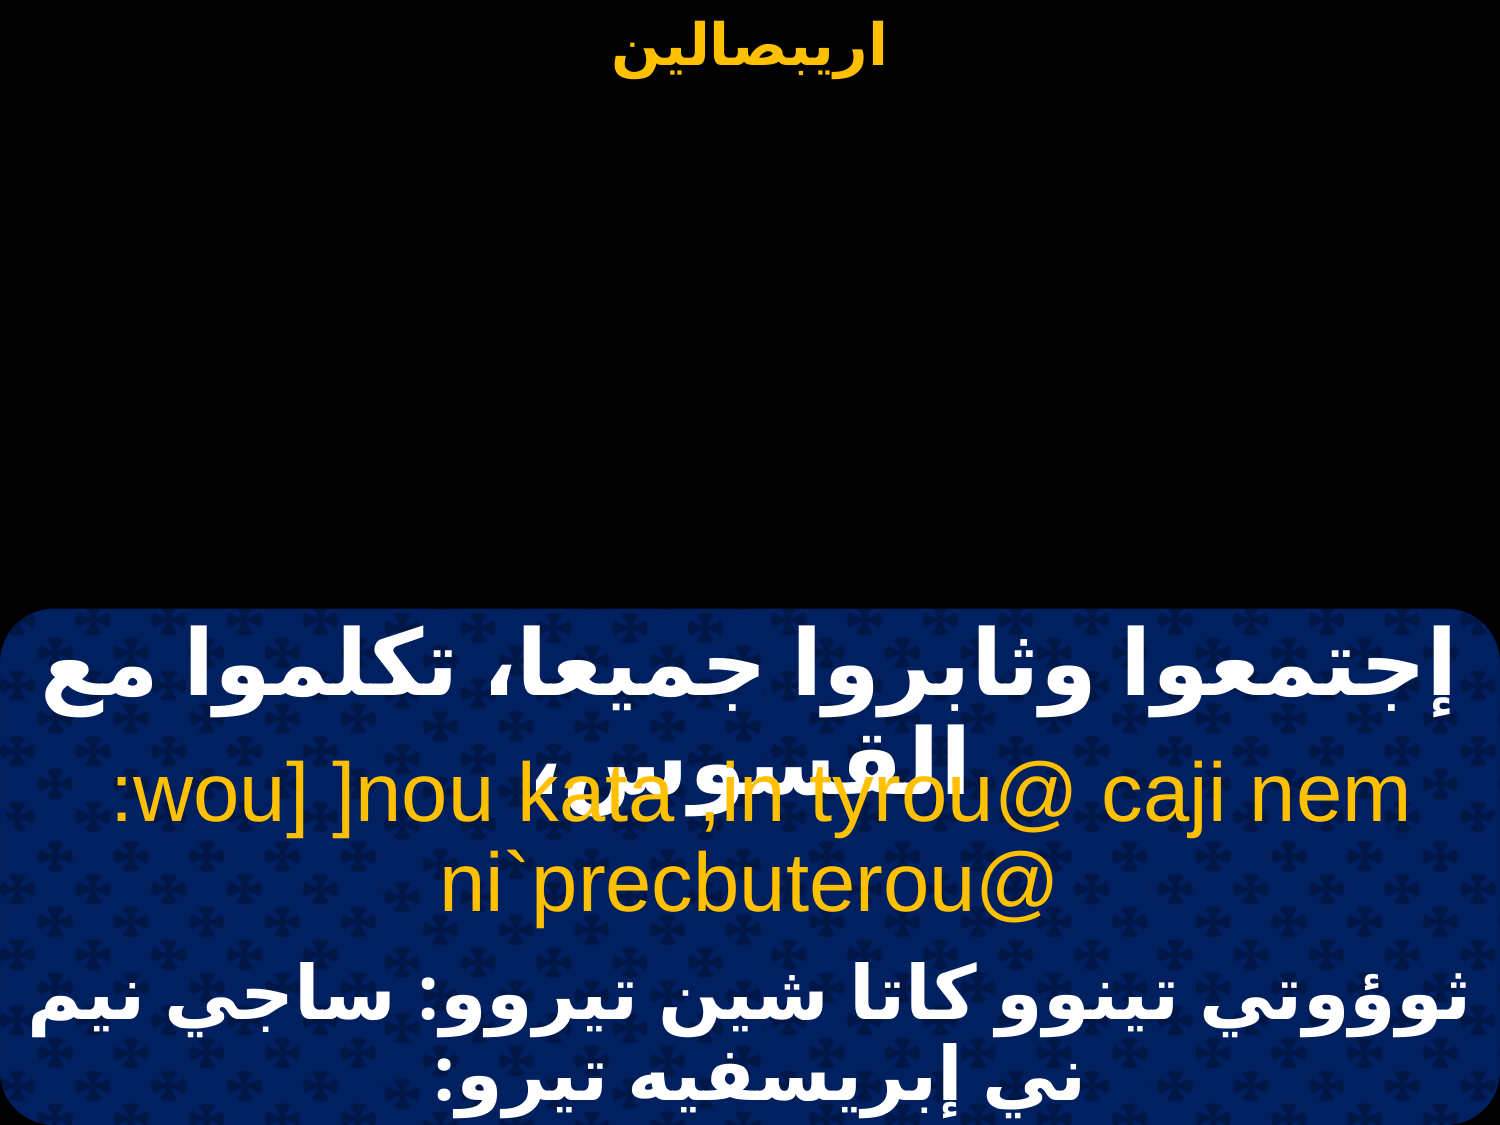

#
إجتمعوا وثابروا جميعا، تكلموا مع القسوس،
 :wou] ]nou kata ,in tyrou@ caji nem ni`precbuterou@
ثوؤوتي تينوو كاتا شين تيروو: ساجي نيم ني إبريسفيه تيرو: